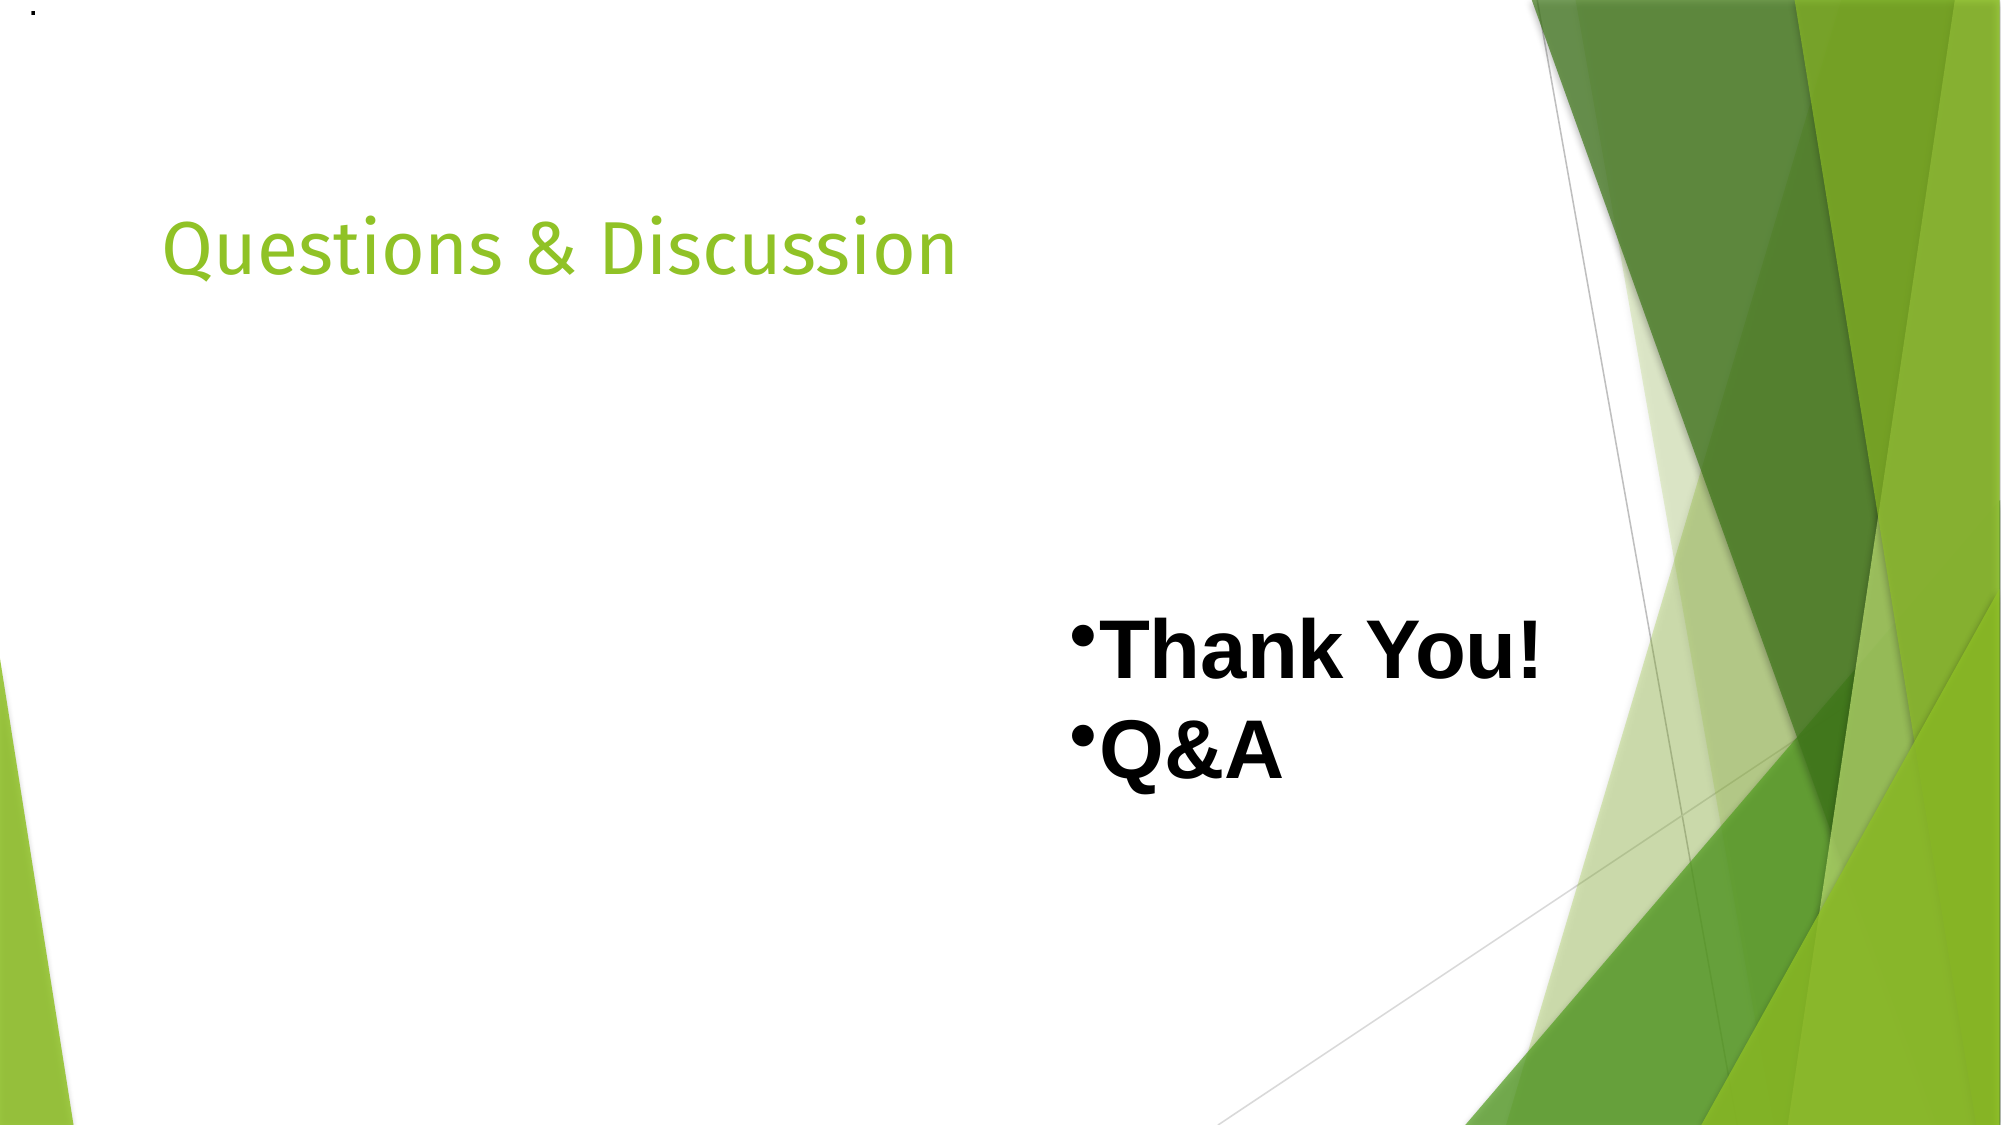

.

# Questions & Discussion
Thank You!
Q&A